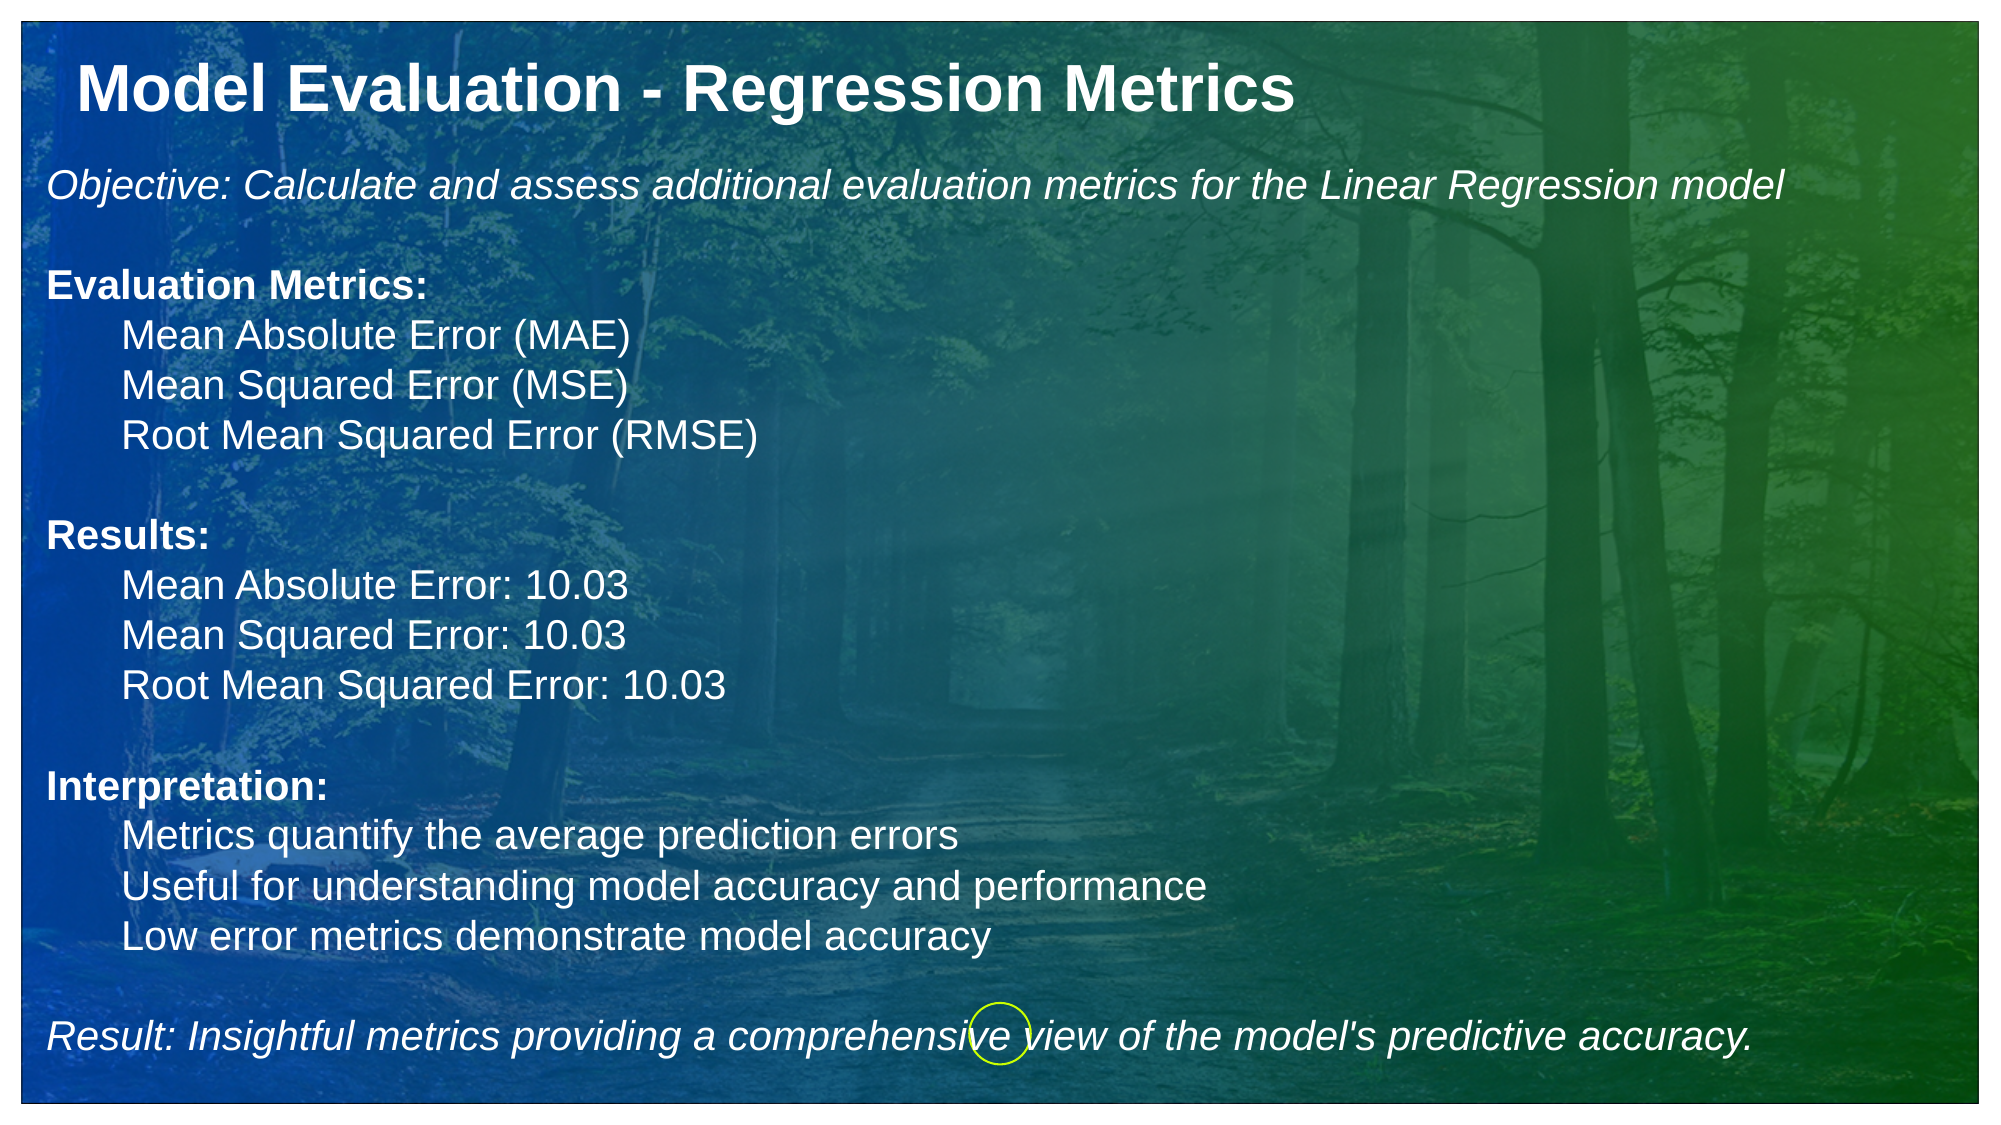

Model Evaluation - Regression Metrics
Objective: Calculate and assess additional evaluation metrics for the Linear Regression model

Evaluation Metrics:
Mean Absolute Error (MAE)
Mean Squared Error (MSE)
Root Mean Squared Error (RMSE)

Results:
Mean Absolute Error: 10.03
Mean Squared Error: 10.03
Root Mean Squared Error: 10.03

Interpretation:
Metrics quantify the average prediction errors
Useful for understanding model accuracy and performance
Low error metrics demonstrate model accuracy

Result: Insightful metrics providing a comprehensive view of the model's predictive accuracy.